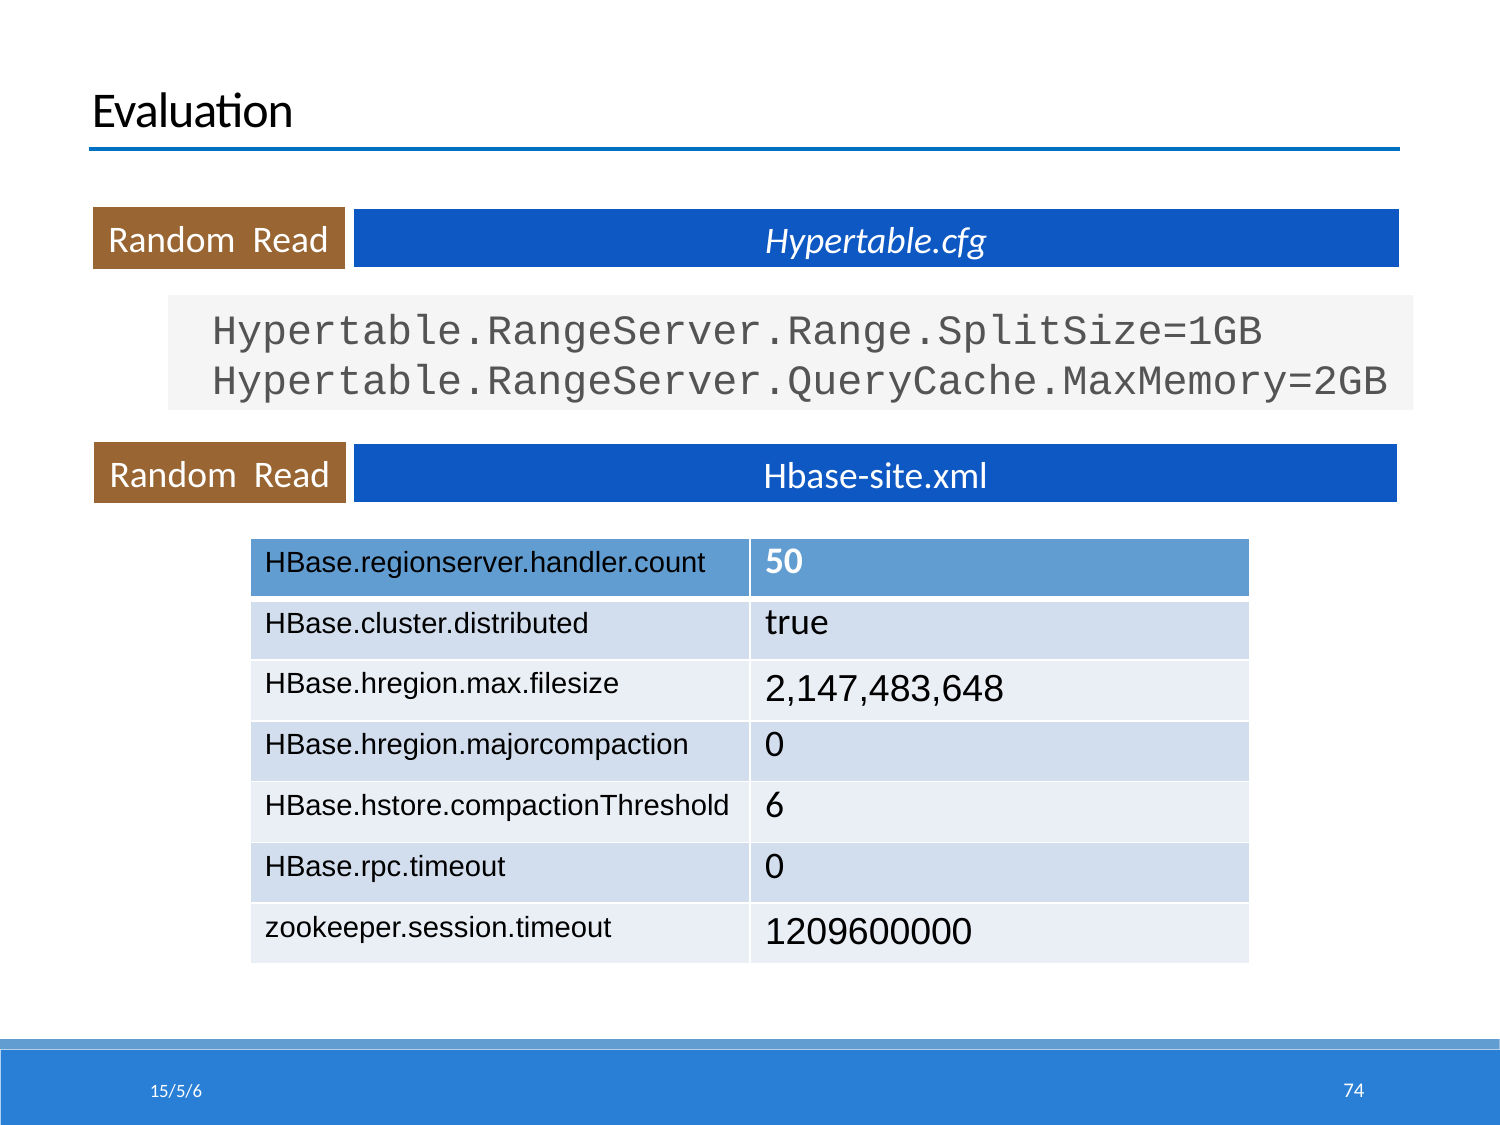

Evaluation
Random  Read
Hypertable.cfg
Hypertable.RangeServer.Range.SplitSize=1GB
Hypertable.RangeServer.QueryCache.MaxMemory=2GB
Random  Read
Hbase-site.xml
| HBase.regionserver.handler.count | 50 |
| --- | --- |
| HBase.cluster.distributed | true |
| HBase.hregion.max.filesize | 2,147,483,648 |
| HBase.hregion.majorcompaction | 0 |
| HBase.hstore.compactionThreshold | 6 |
| HBase.rpc.timeout | 0 |
| zookeeper.session.timeout | 1209600000 |
15/5/6
74